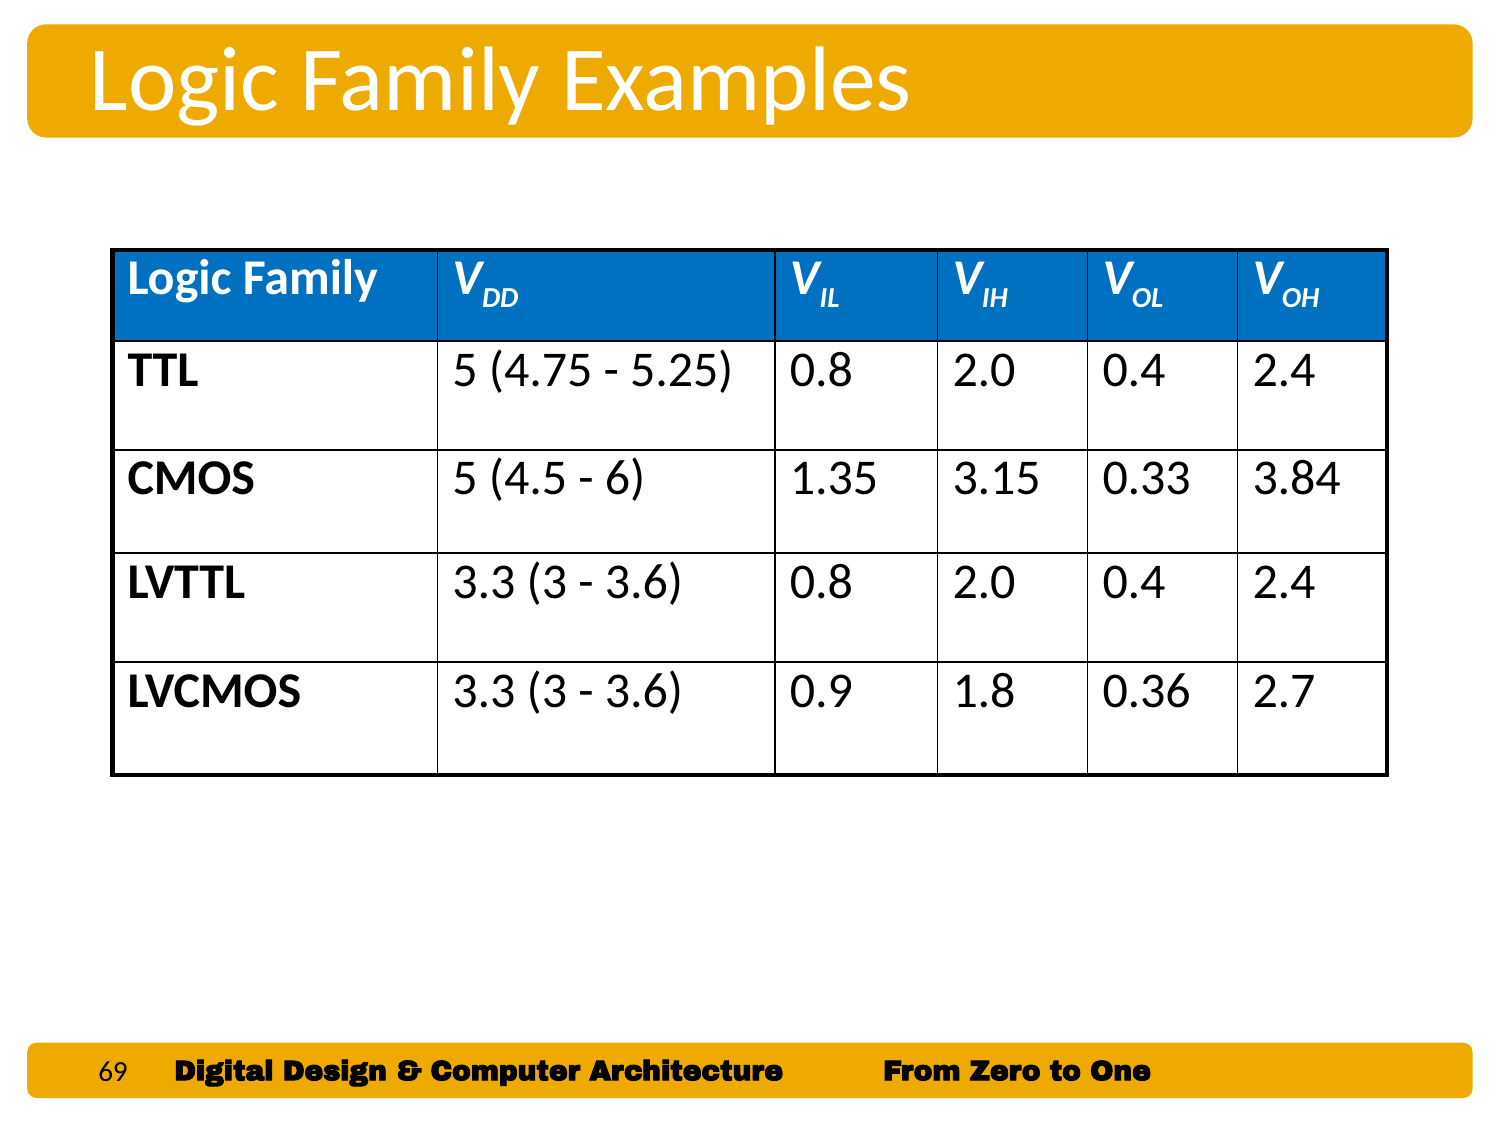

Logic Family Examples

| Logic Family | VDD | VIL | VIH | VOL | VOH |
| --- | --- | --- | --- | --- | --- |
| TTL | 5 (4.75 - 5.25) | 0.8 | 2.0 | 0.4 | 2.4 |
| CMOS | 5 (4.5 - 6) | 1.35 | 3.15 | 0.33 | 3.84 |
| LVTTL | 3.3 (3 - 3.6) | 0.8 | 2.0 | 0.4 | 2.4 |
| LVCMOS | 3.3 (3 - 3.6) | 0.9 | 1.8 | 0.36 | 2.7 |
69